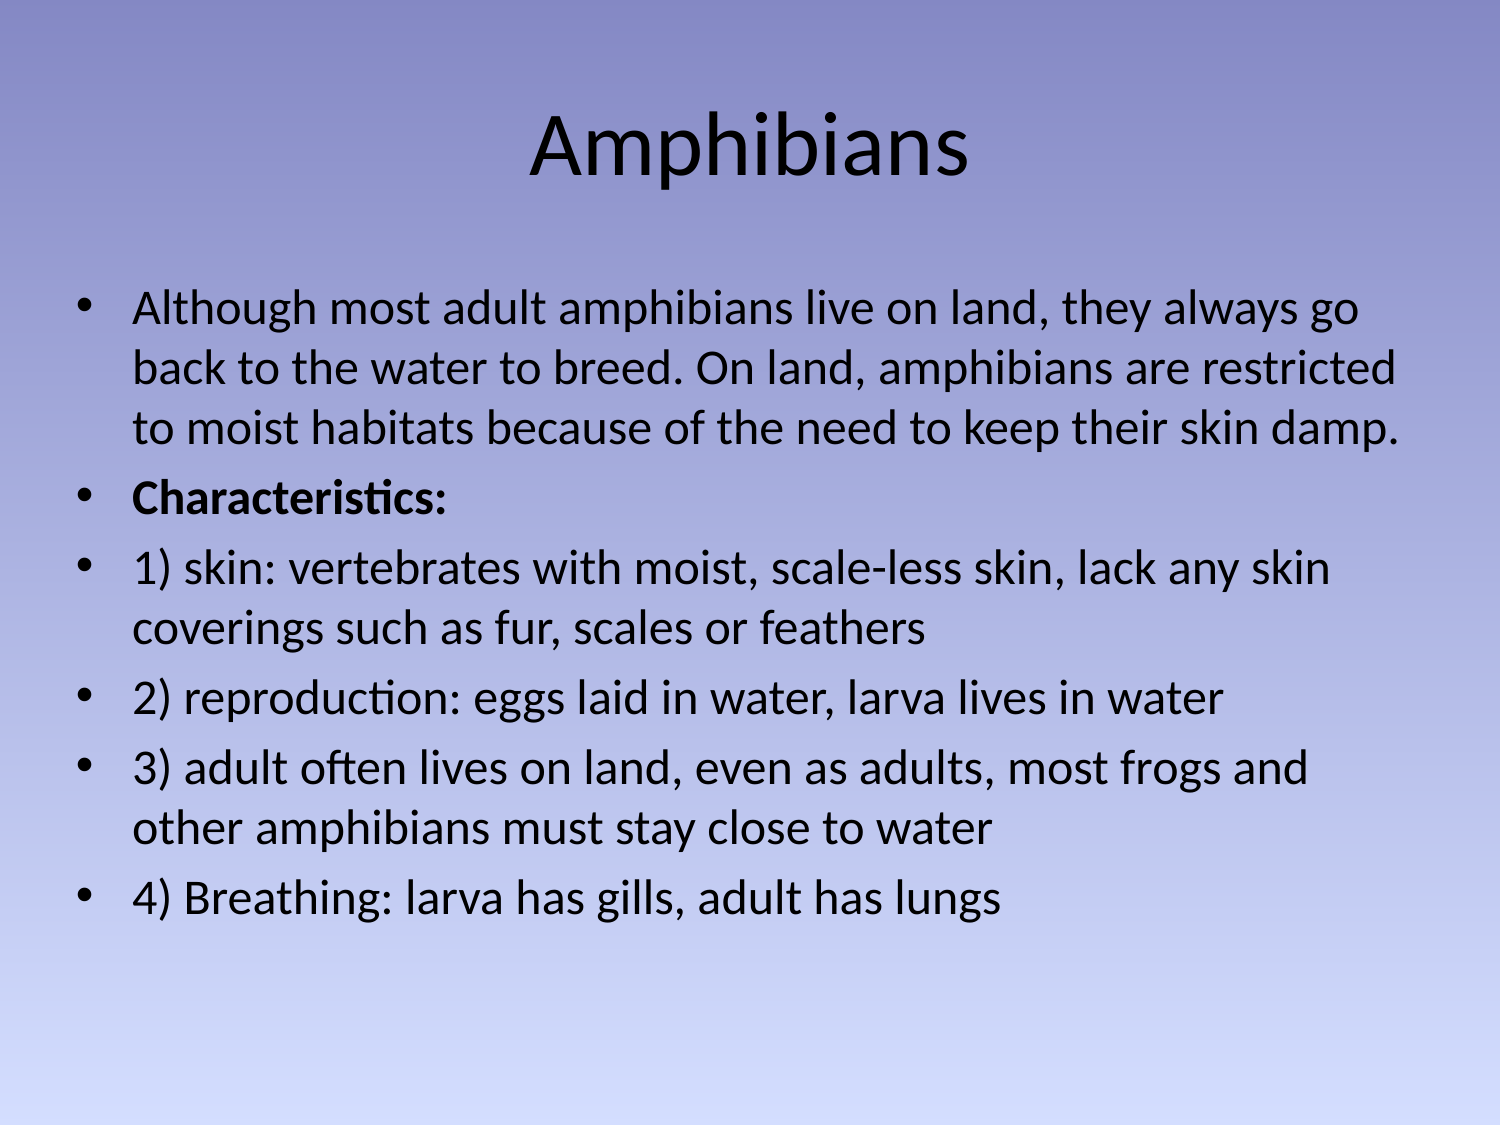

# Amphibians
Although most adult amphibians live on land, they always go back to the water to breed. On land, amphibians are restricted to moist habitats because of the need to keep their skin damp.
Characteristics:
1) skin: vertebrates with moist, scale-less skin, lack any skin coverings such as fur, scales or feathers
2) reproduction: eggs laid in water, larva lives in water
3) adult often lives on land, even as adults, most frogs and other amphibians must stay close to water
4) Breathing: larva has gills, adult has lungs